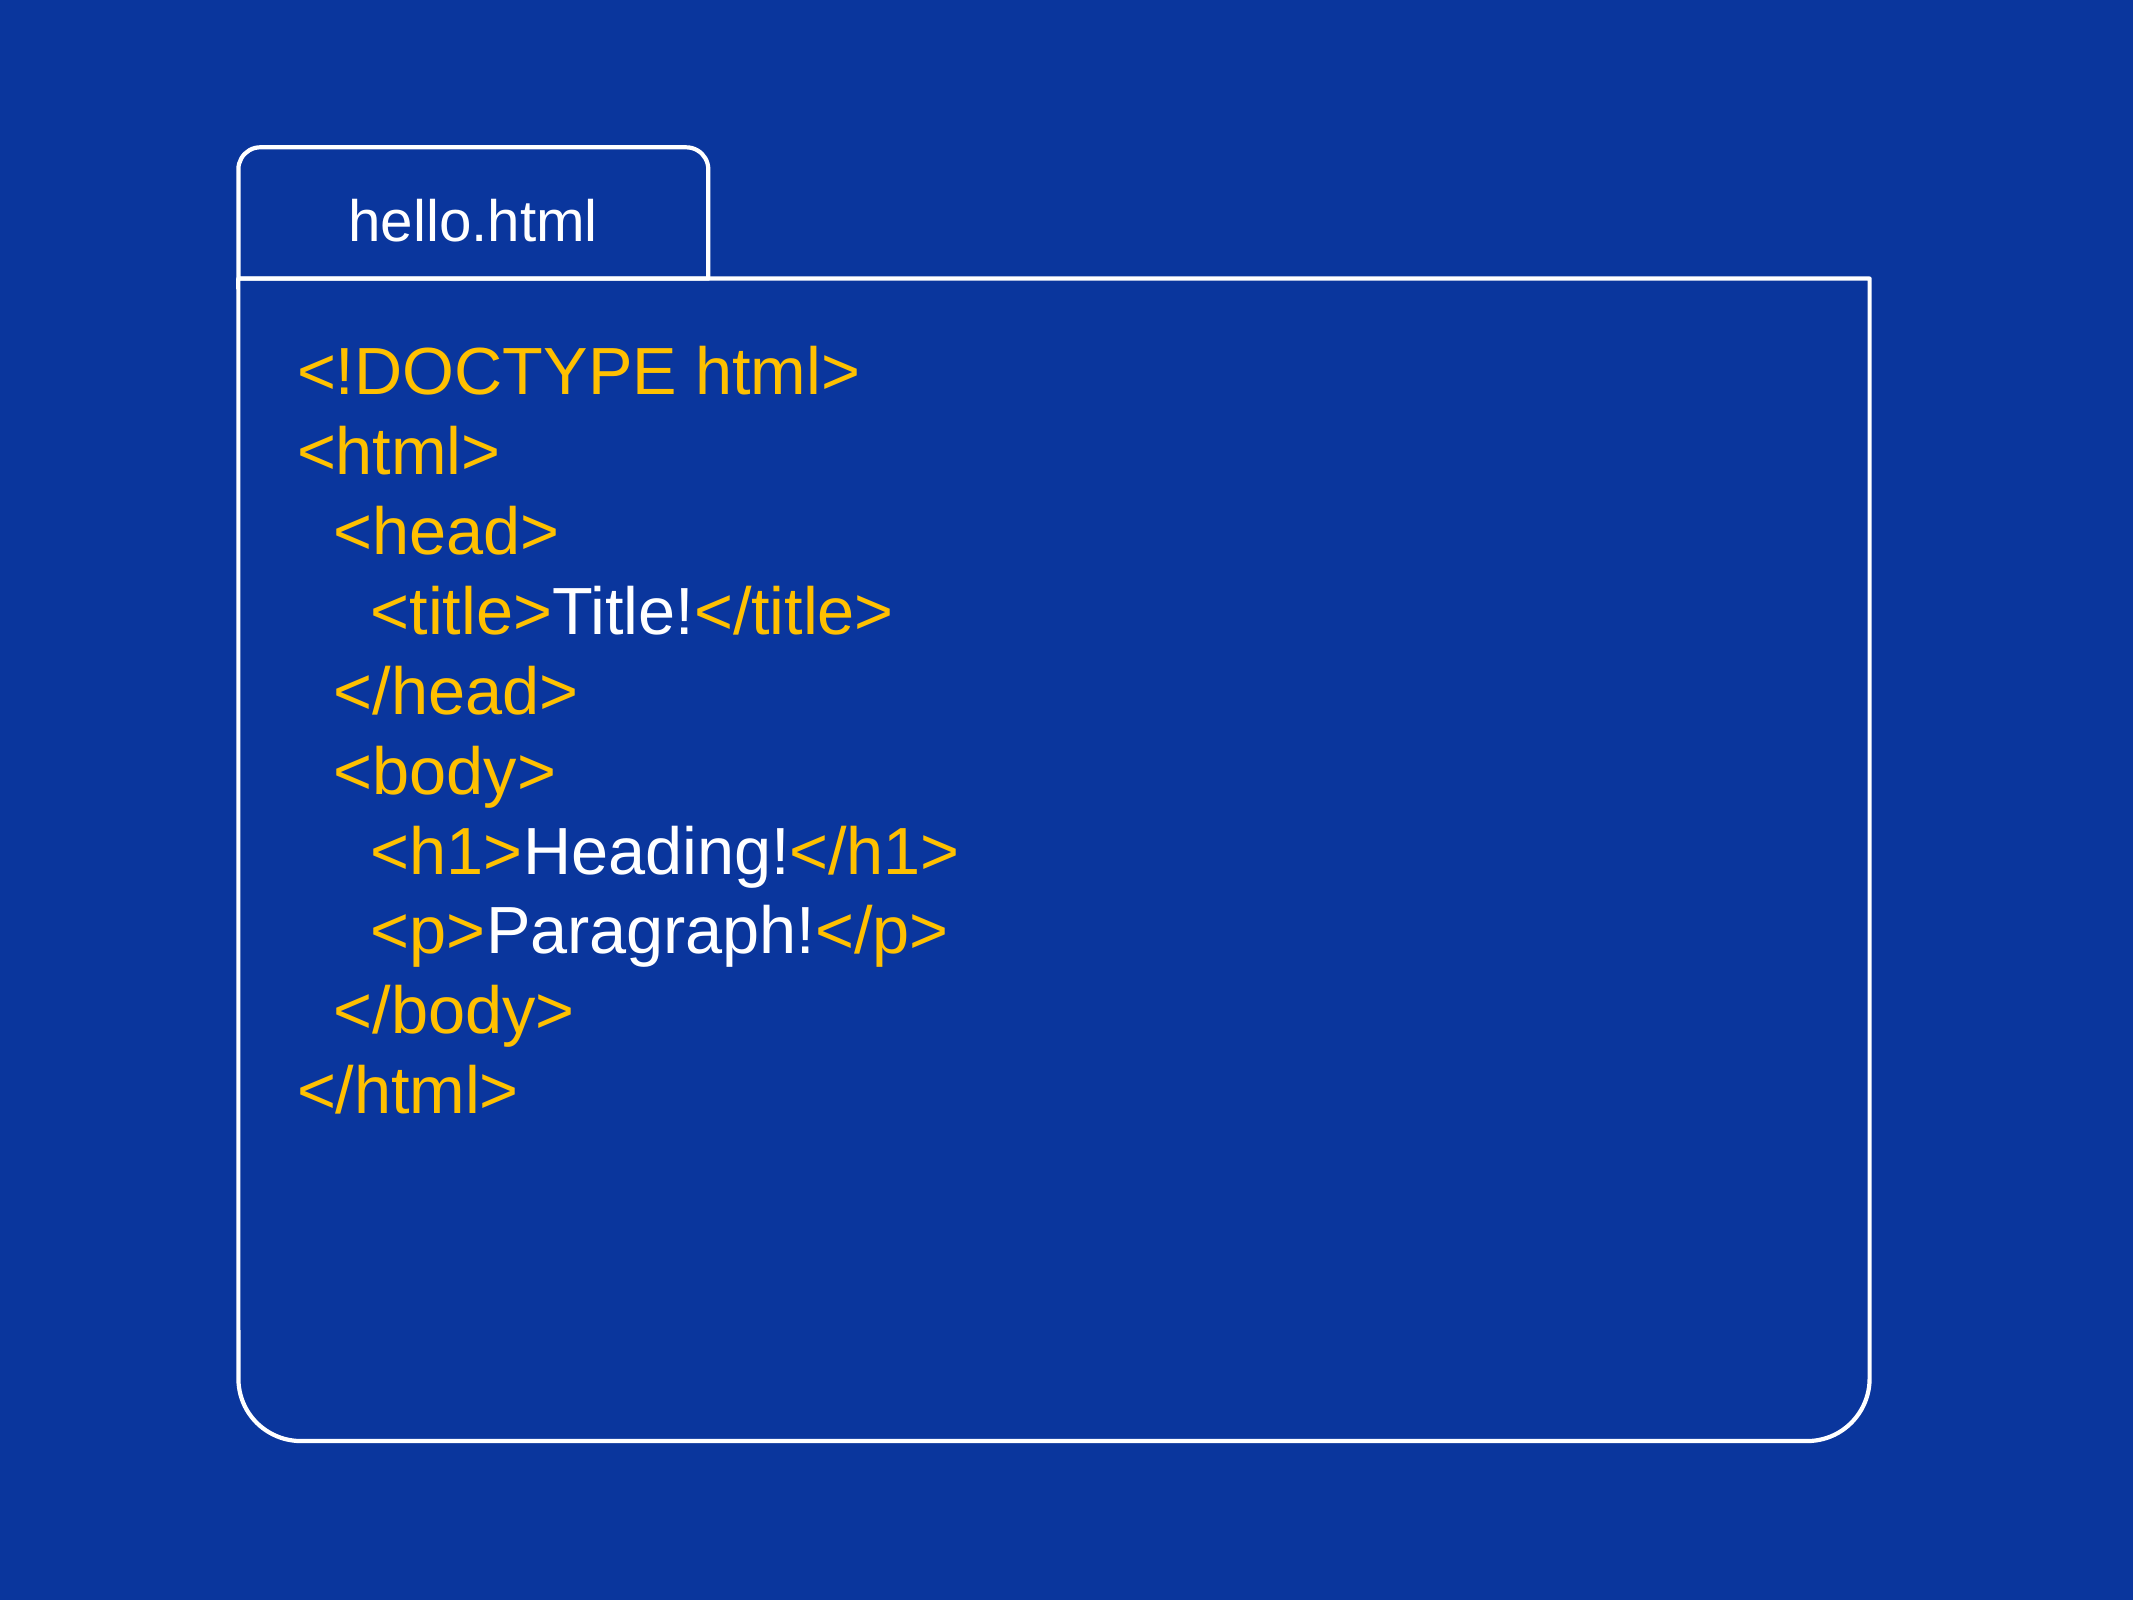

hello.html

<!DOCTYPE html>
<html>
  <head>
    <title>Title!</title>
  </head>
  <body>
    <h1>Heading!</h1>
    <p>Paragraph!</p>
  </body>
</html>